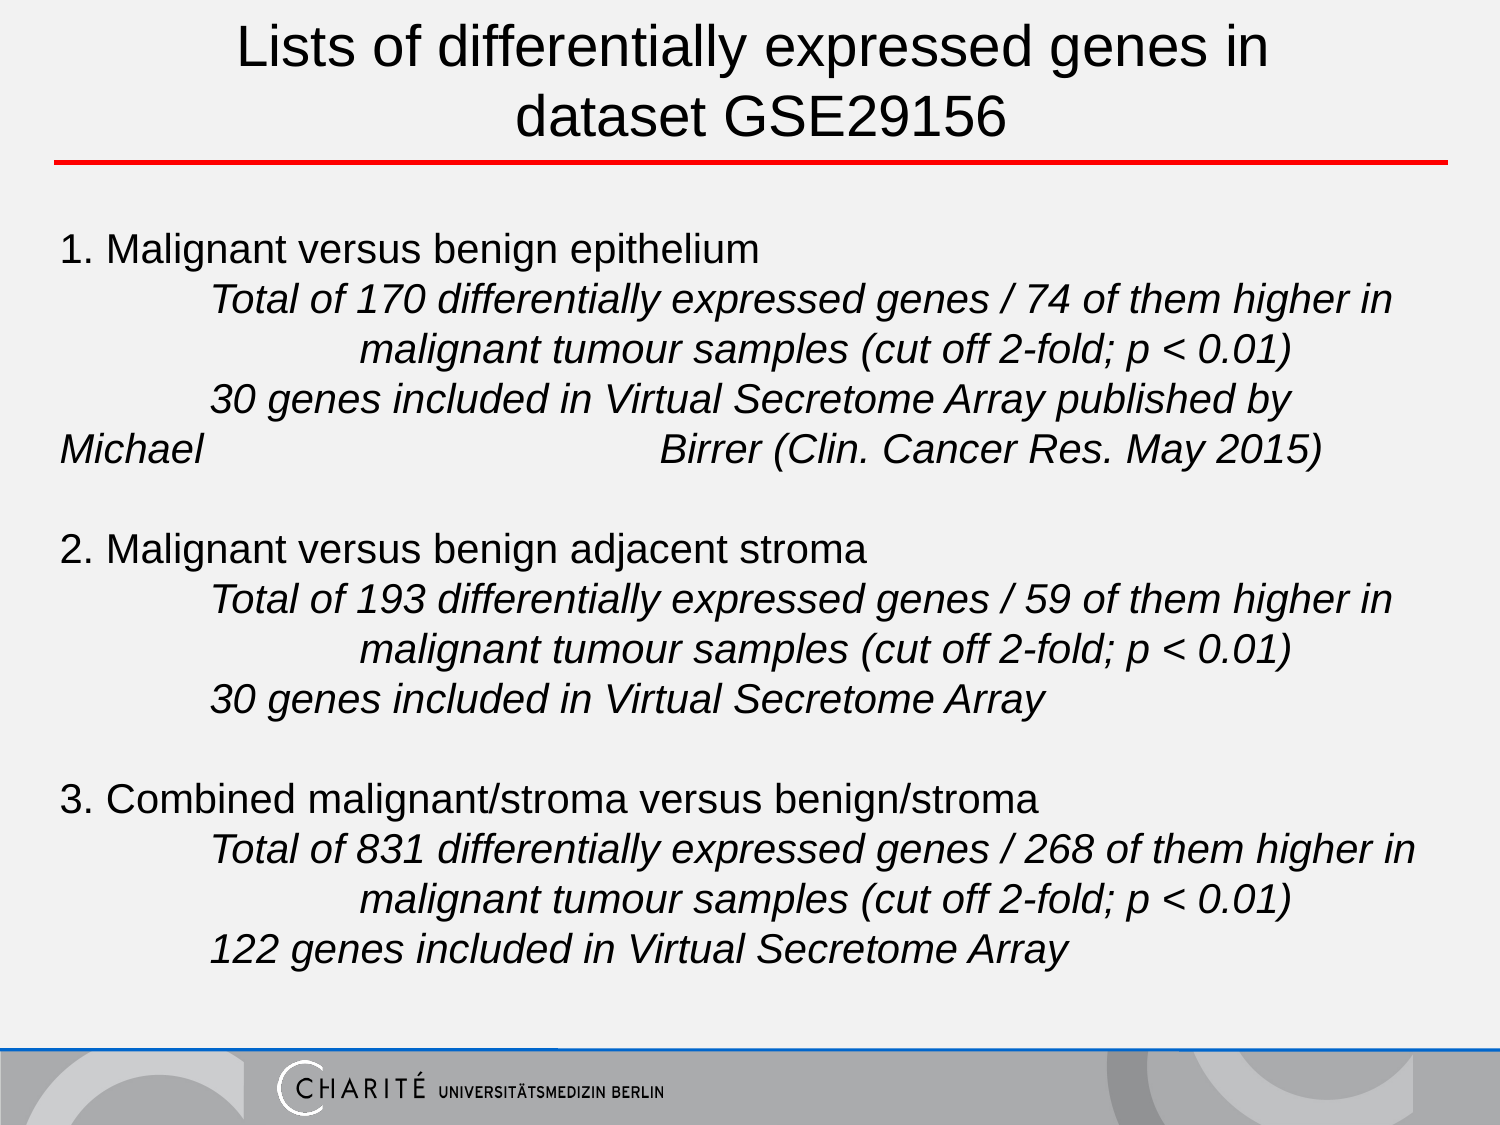

Lists of differentially expressed genes in
dataset GSE29156

1. Malignant versus benign epithelium
 		Total of 170 differentially expressed genes / 74 of them higher in 				malignant tumour samples (cut off 2-fold; p < 0.01)
		30 genes included in Virtual Secretome Array published by Michael 			Birrer (Clin. Cancer Res. May 2015)

2. Malignant versus benign adjacent stroma
 		Total of 193 differentially expressed genes / 59 of them higher in 				malignant tumour samples (cut off 2-fold; p < 0.01)
		30 genes included in Virtual Secretome Array

3. Combined malignant/stroma versus benign/stroma
 		Total of 831 differentially expressed genes / 268 of them higher in  			malignant tumour samples (cut off 2-fold; p < 0.01)
		122 genes included in Virtual Secretome Array